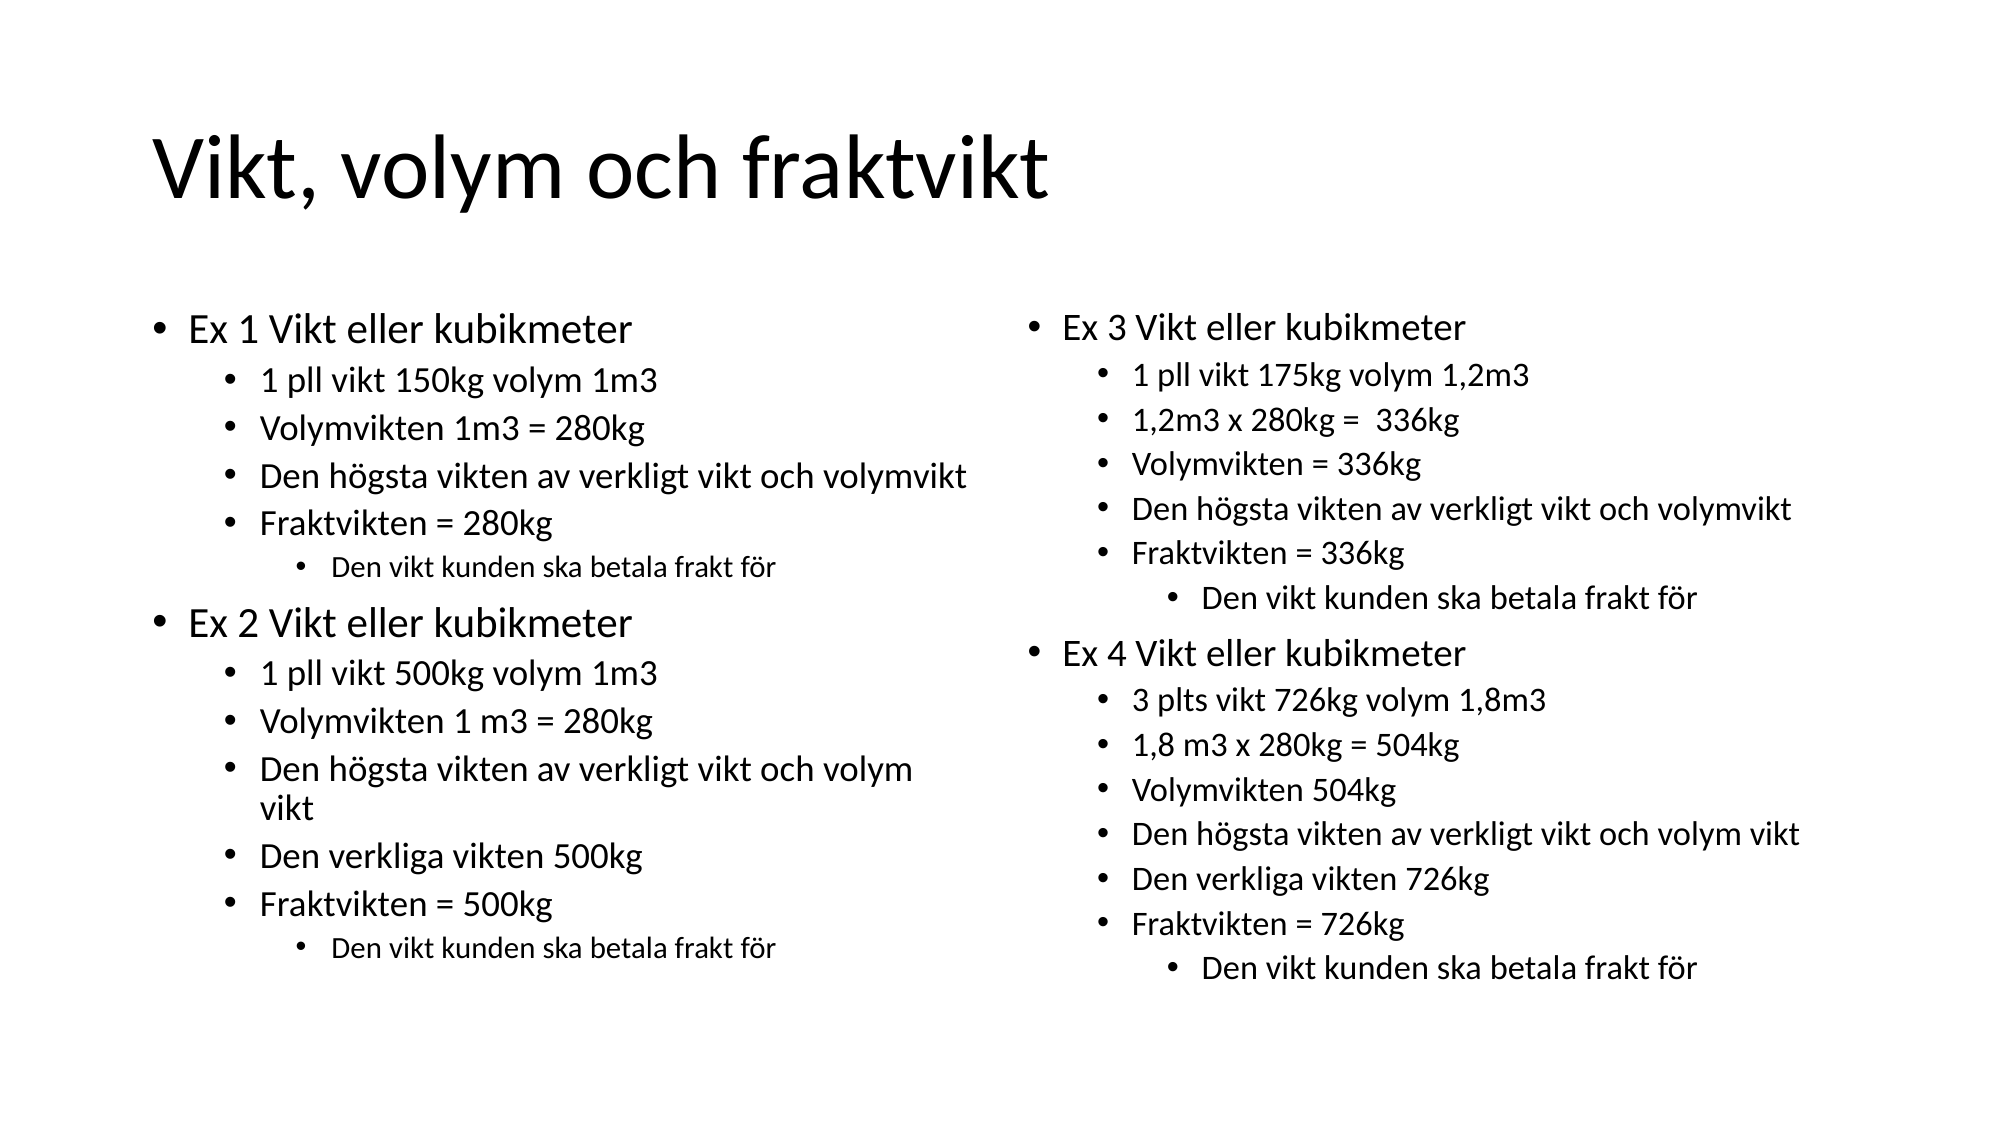

# Vikt, volym och fraktvikt
Ex 1 Vikt eller kubikmeter
1 pll vikt 150kg volym 1m3
Volymvikten 1m3 = 280kg
Den högsta vikten av verkligt vikt och volymvikt
Fraktvikten = 280kg
Den vikt kunden ska betala frakt för
Ex 2 Vikt eller kubikmeter
1 pll vikt 500kg volym 1m3
Volymvikten 1 m3 = 280kg
Den högsta vikten av verkligt vikt och volym vikt
Den verkliga vikten 500kg
Fraktvikten = 500kg
Den vikt kunden ska betala frakt för

Ex 3 Vikt eller kubikmeter
1 pll vikt 175kg volym 1,2m3
1,2m3 x 280kg =  336kg
Volymvikten = 336kg
Den högsta vikten av verkligt vikt och volymvikt
Fraktvikten = 336kg
Den vikt kunden ska betala frakt för
Ex 4 Vikt eller kubikmeter
3 plts vikt 726kg volym 1,8m3
1,8 m3 x 280kg = 504kg
Volymvikten 504kg
Den högsta vikten av verkligt vikt och volym vikt
Den verkliga vikten 726kg
Fraktvikten = 726kg
Den vikt kunden ska betala frakt för